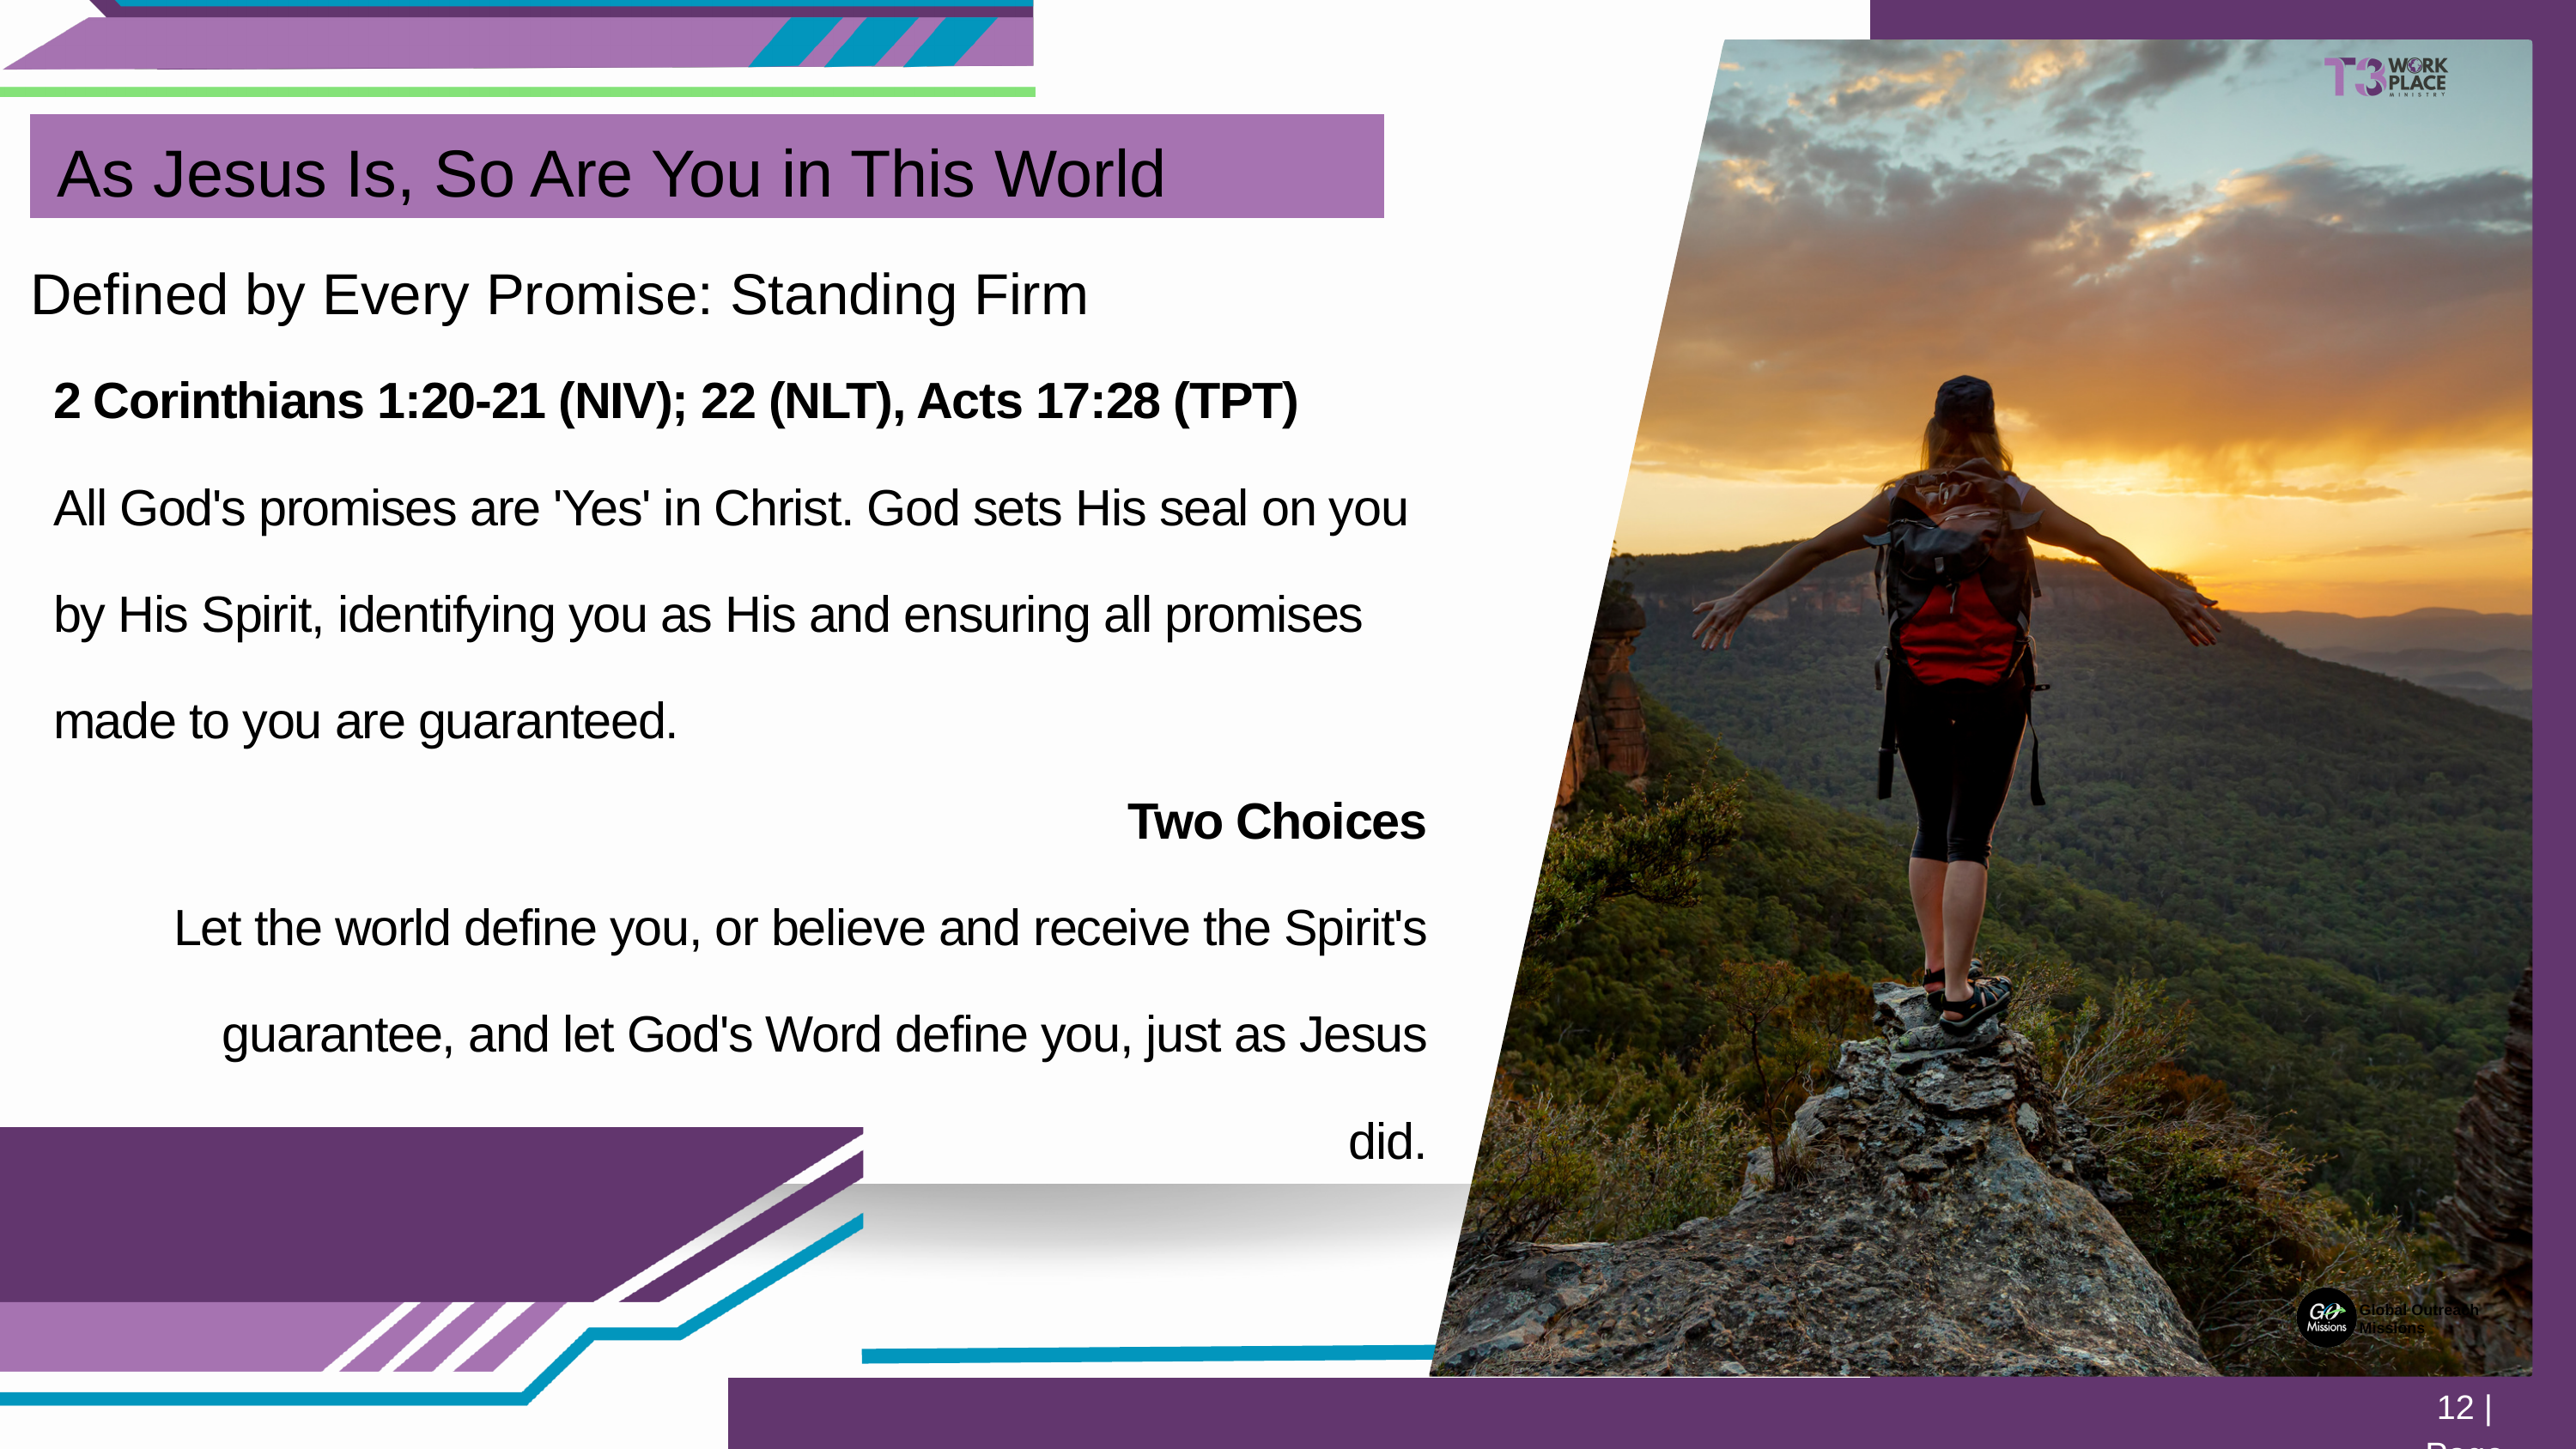

As Jesus Is, So Are You in This World
Defined by Every Promise: Standing Firm
2 Corinthians 1:20-21 (NIV); 22 (NLT), Acts 17:28 (TPT)
All God's promises are 'Yes' in Christ. God sets His seal on you by His Spirit, identifying you as His and ensuring all promises made to you are guaranteed.
Two Choices
Let the world define you, or believe and receive the Spirit's guarantee, and let God's Word define you, just as Jesus did.

Global Outreach
Missions

12 | Page